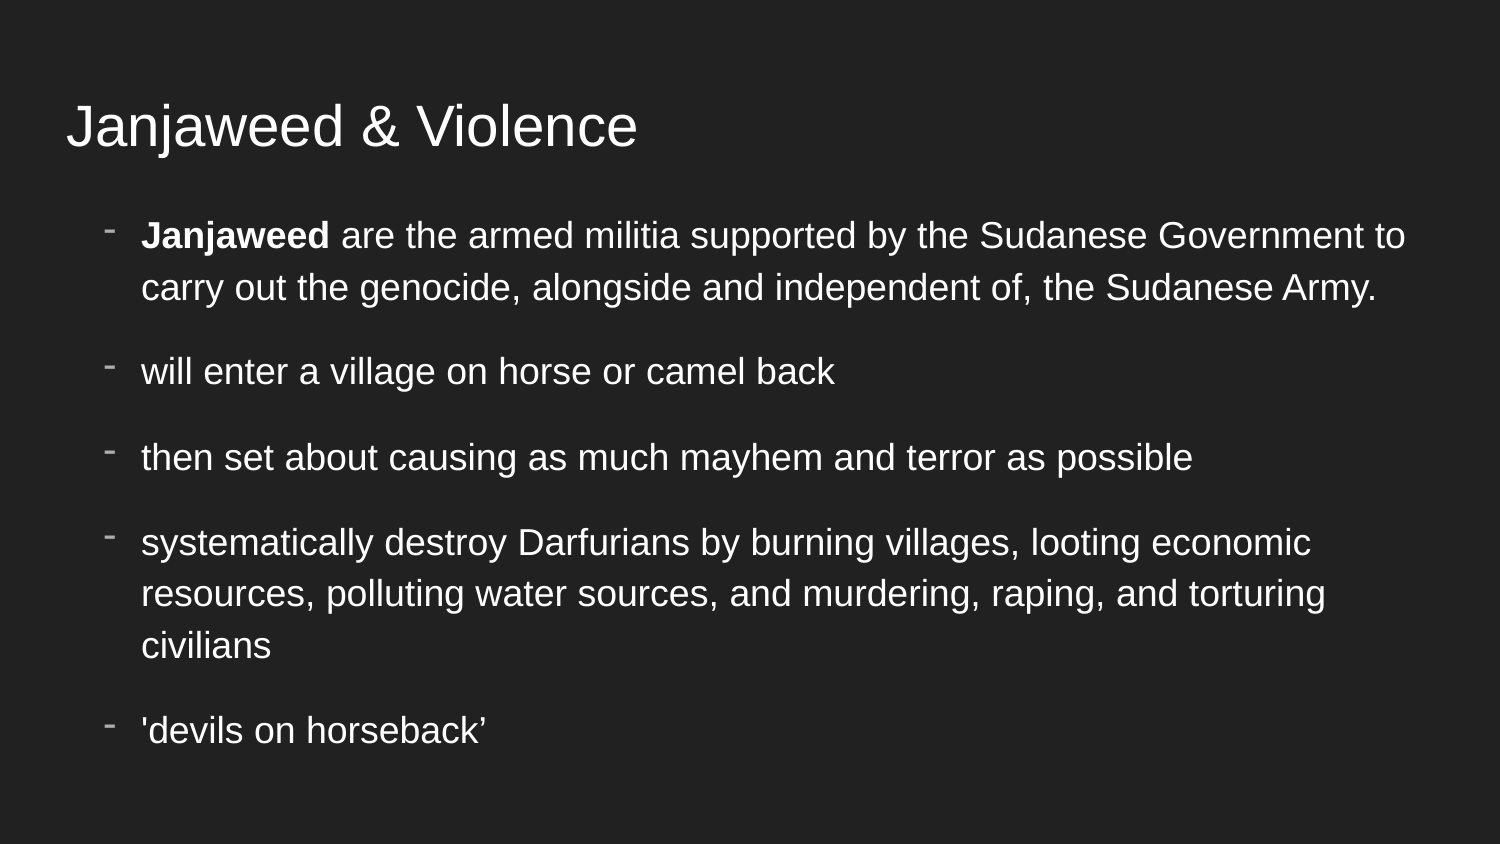

# Janjaweed & Violence
Janjaweed are the armed militia supported by the Sudanese Government to carry out the genocide, alongside and independent of, the Sudanese Army.
will enter a village on horse or camel back
then set about causing as much mayhem and terror as possible
systematically destroy Darfurians by burning villages, looting economic resources, polluting water sources, and murdering, raping, and torturing civilians
'devils on horseback’